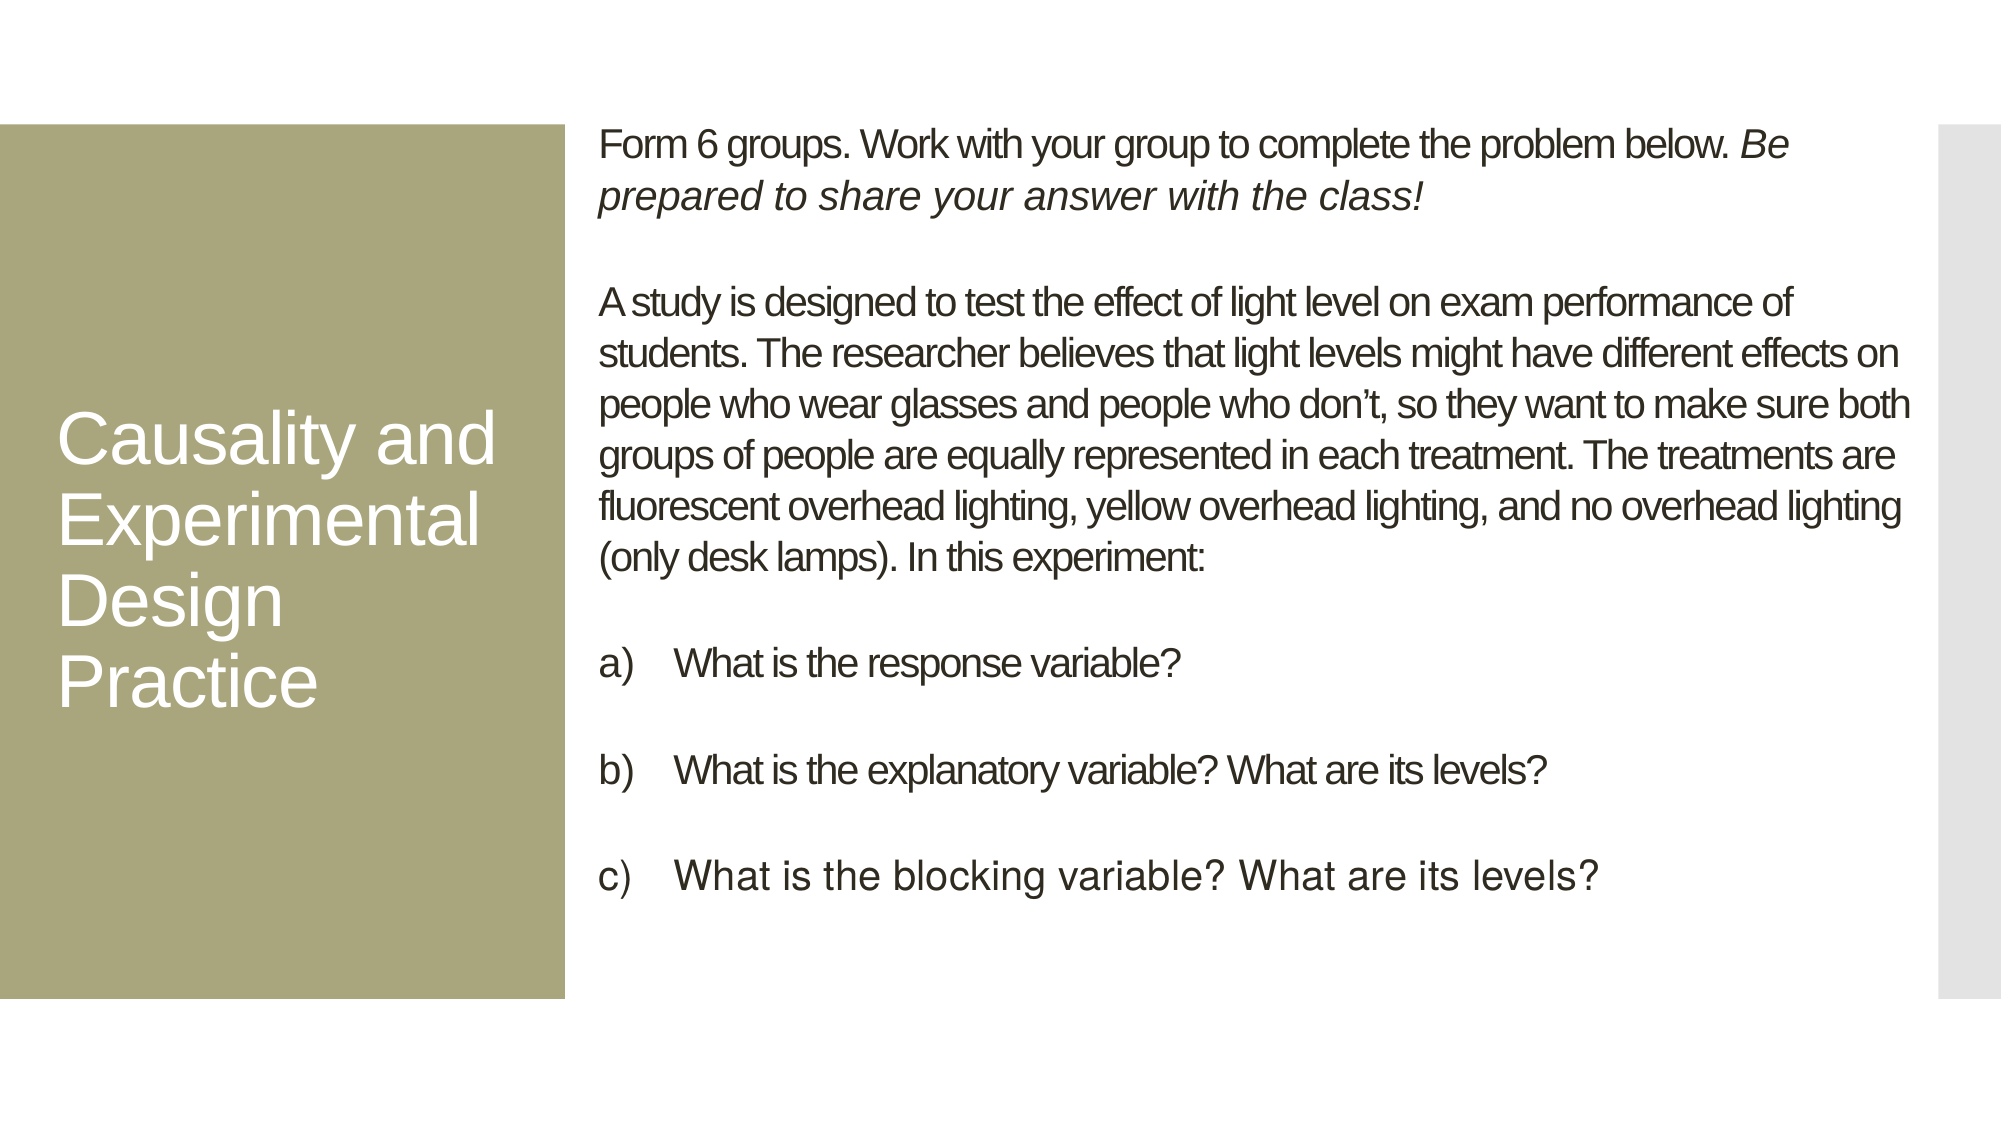

Form 6 groups. Work with your group to complete the problem below. Be prepared to share your answer with the class!

A study is designed to test the effect of light level on exam performance of students. The researcher believes that light levels might have different effects on people who wear glasses and people who don’t, so they want to make sure both groups of people are equally represented in each treatment. The treatments are fluorescent overhead lighting, yellow overhead lighting, and no overhead lighting (only desk lamps). In this experiment:

What is the response variable?

What is the explanatory variable? What are its levels?

What is the blocking variable? What are its levels?

# Causality and Experimental Design Practice